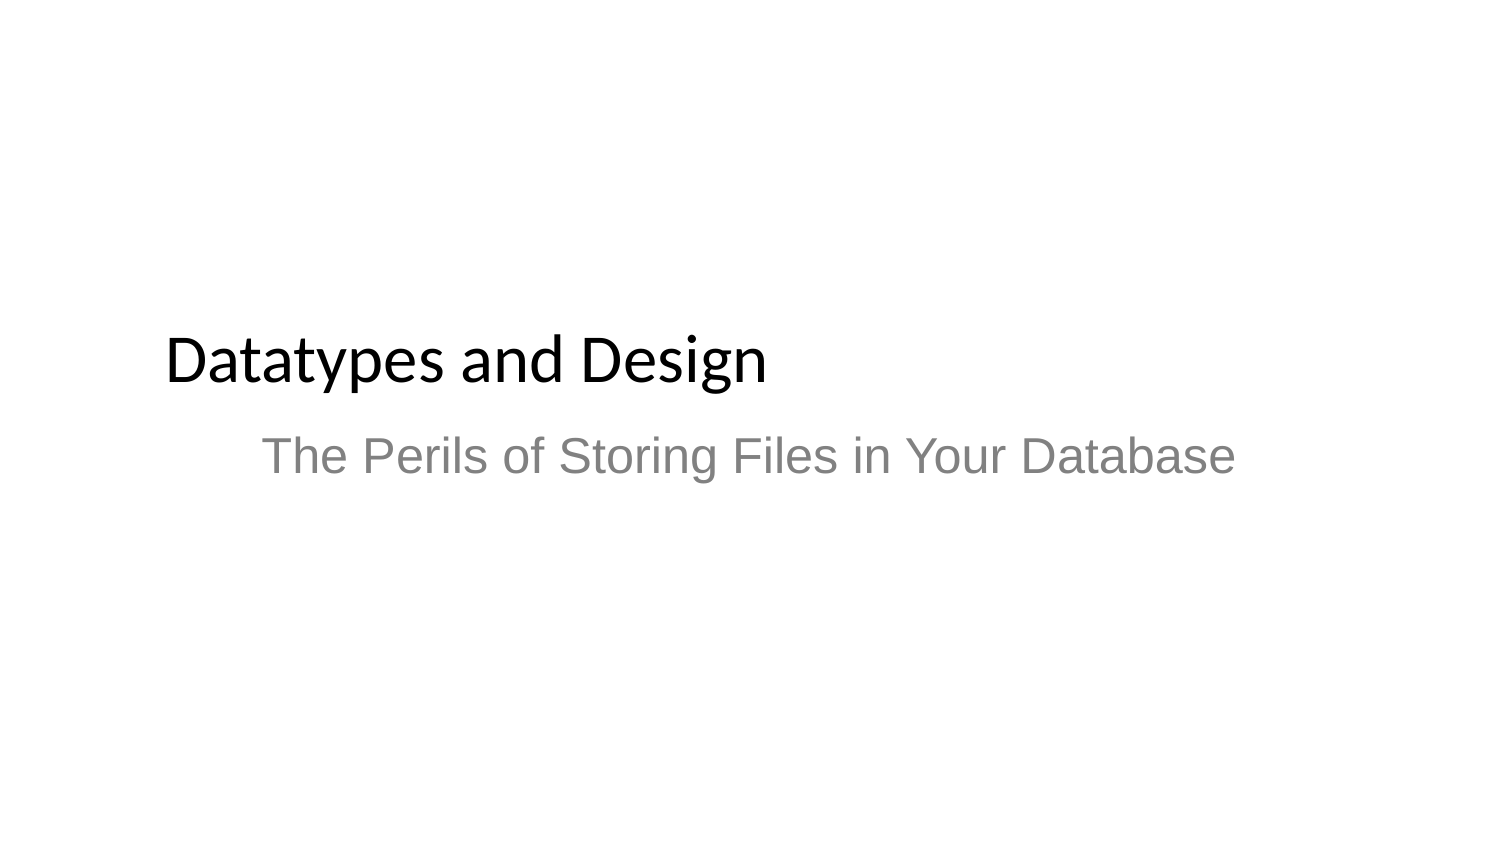

# Datatypes and Design
The Perils of Storing Files in Your Database